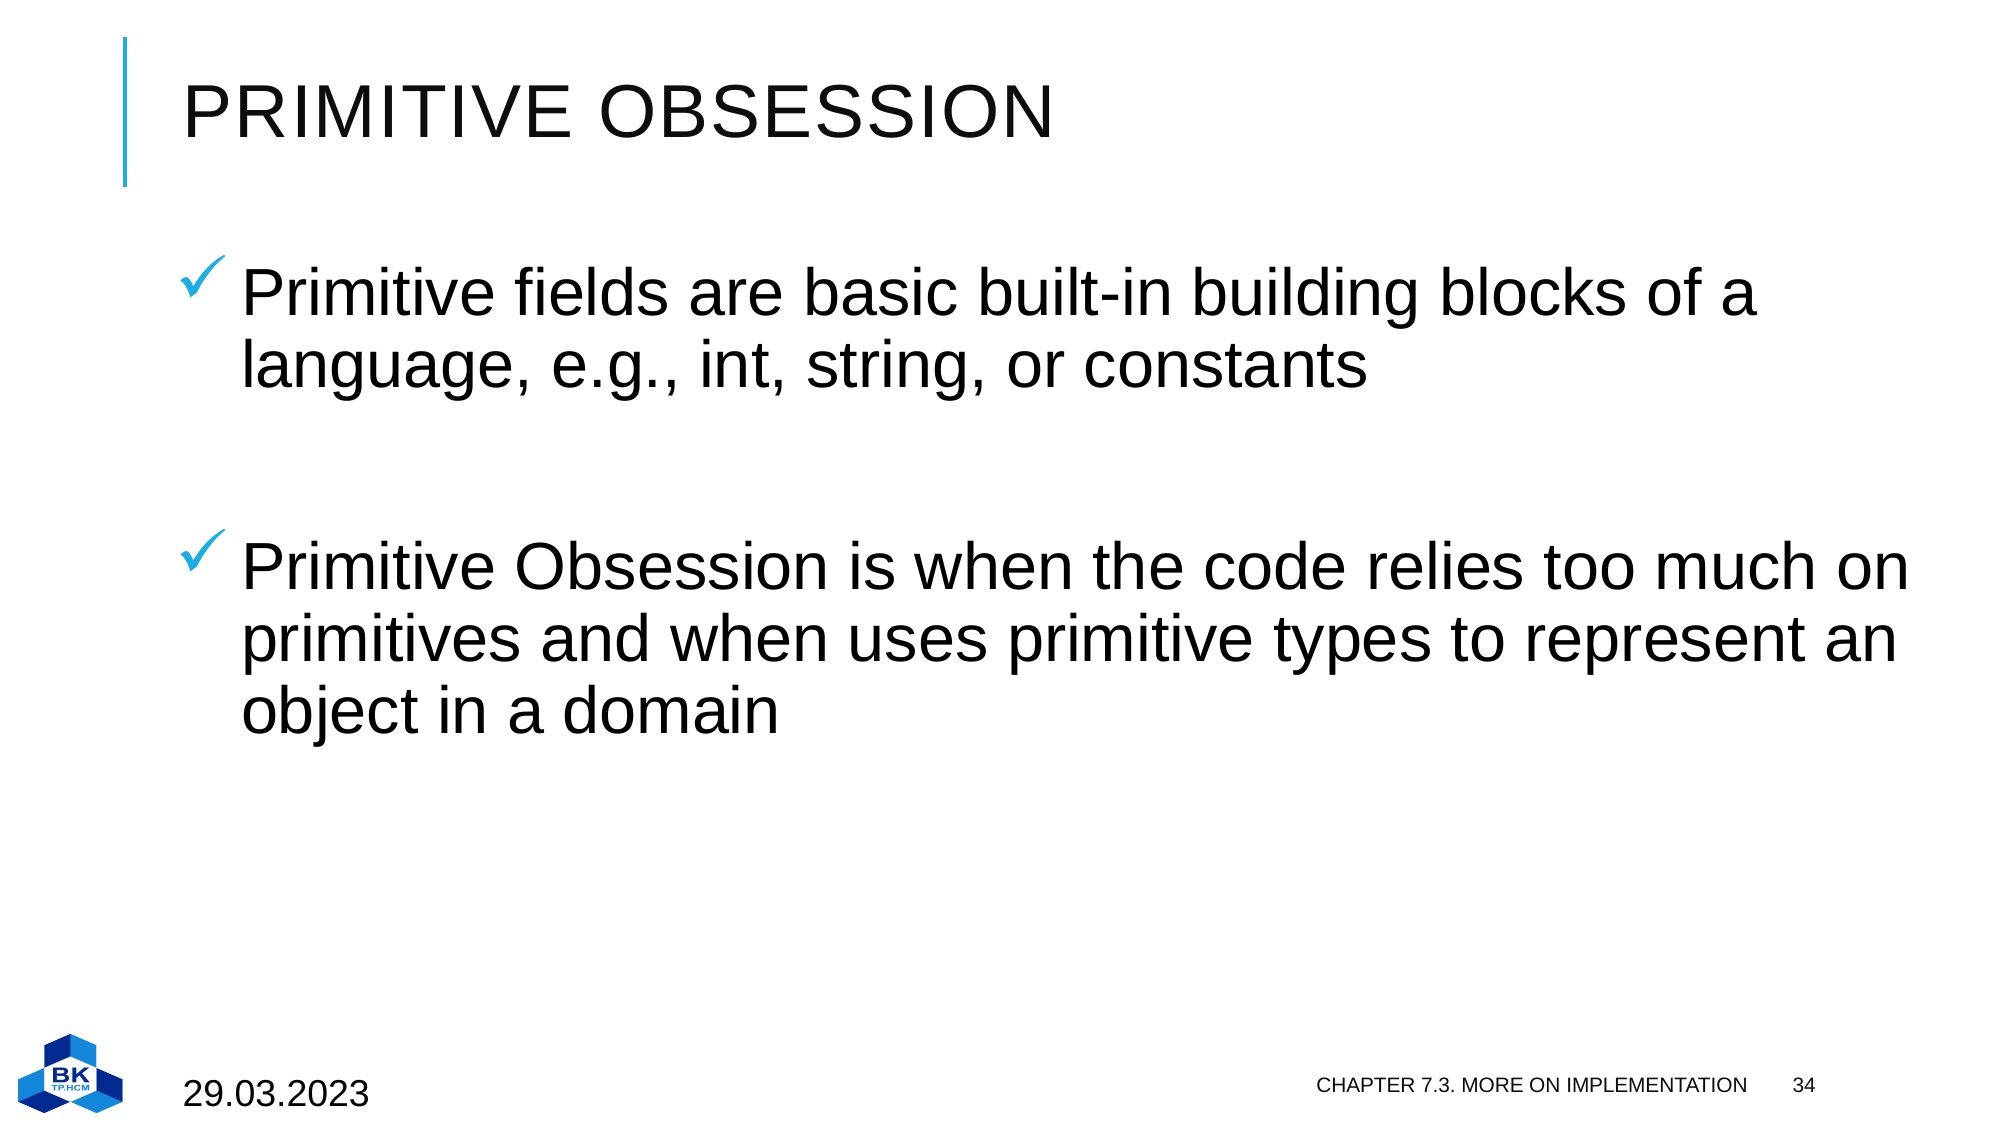

# Primitive Obsession
Primitive fields are basic built-in building blocks of a language, e.g., int, string, or constants

Primitive Obsession is when the code relies too much on primitives and when uses primitive types to represent an object in a domain
29.03.2023
Chapter 7.3. More on Implementation
34